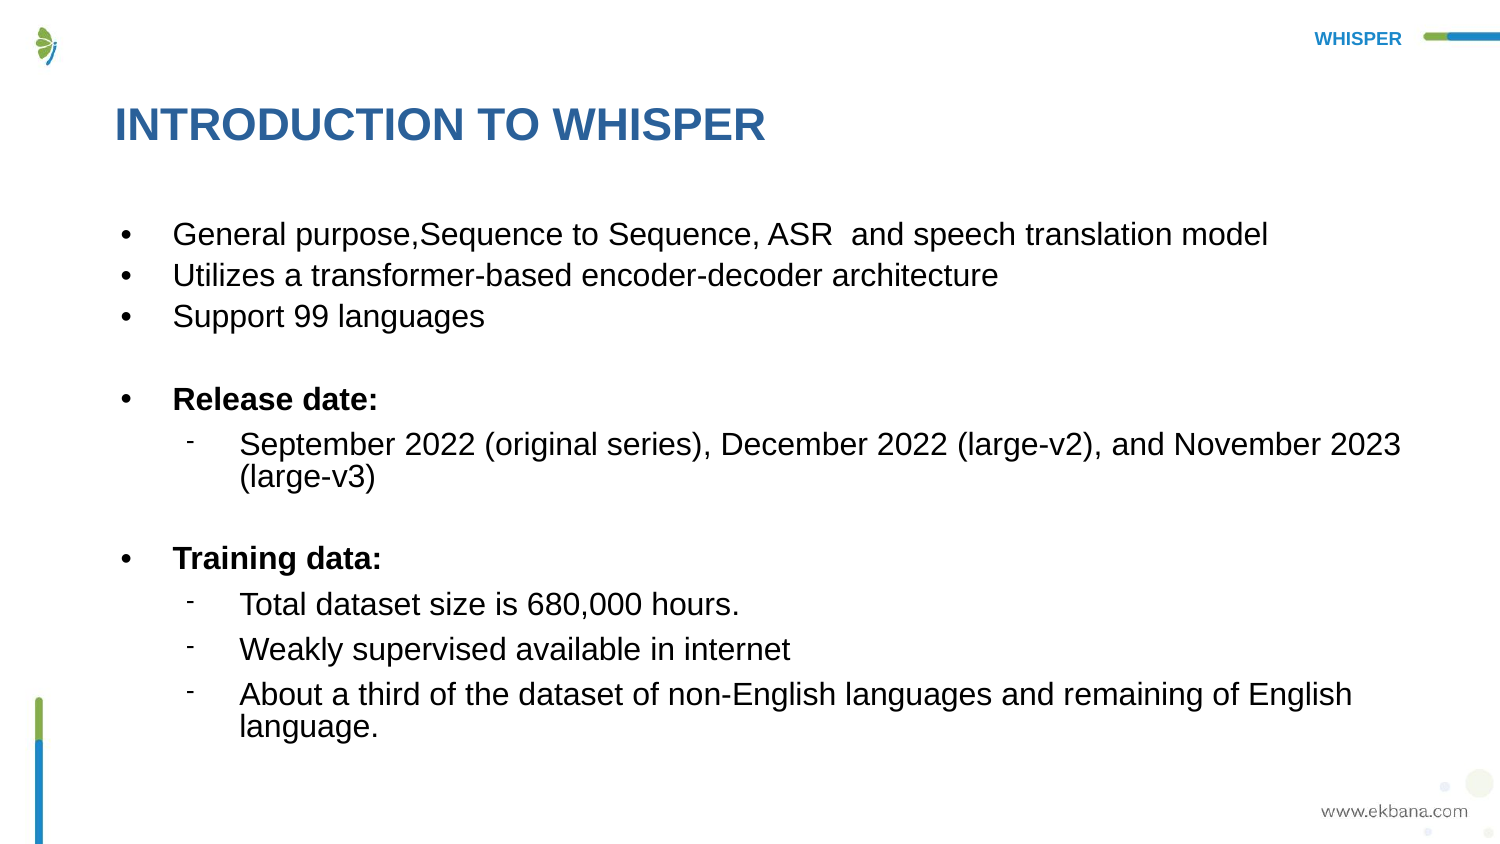

WHISPER
# INTRODUCTION TO WHISPER

General purpose,Sequence to Sequence, ASR  and speech translation model
Utilizes a transformer-based encoder-decoder architecture
Support 99 languages

Release date:
September 2022 (original series), December 2022 (large-v2), and November 2023 (large-v3)

Training data:
Total dataset size is 680,000 hours.
Weakly supervised available in internet
About a third of the dataset of non-English languages and remaining of English language.